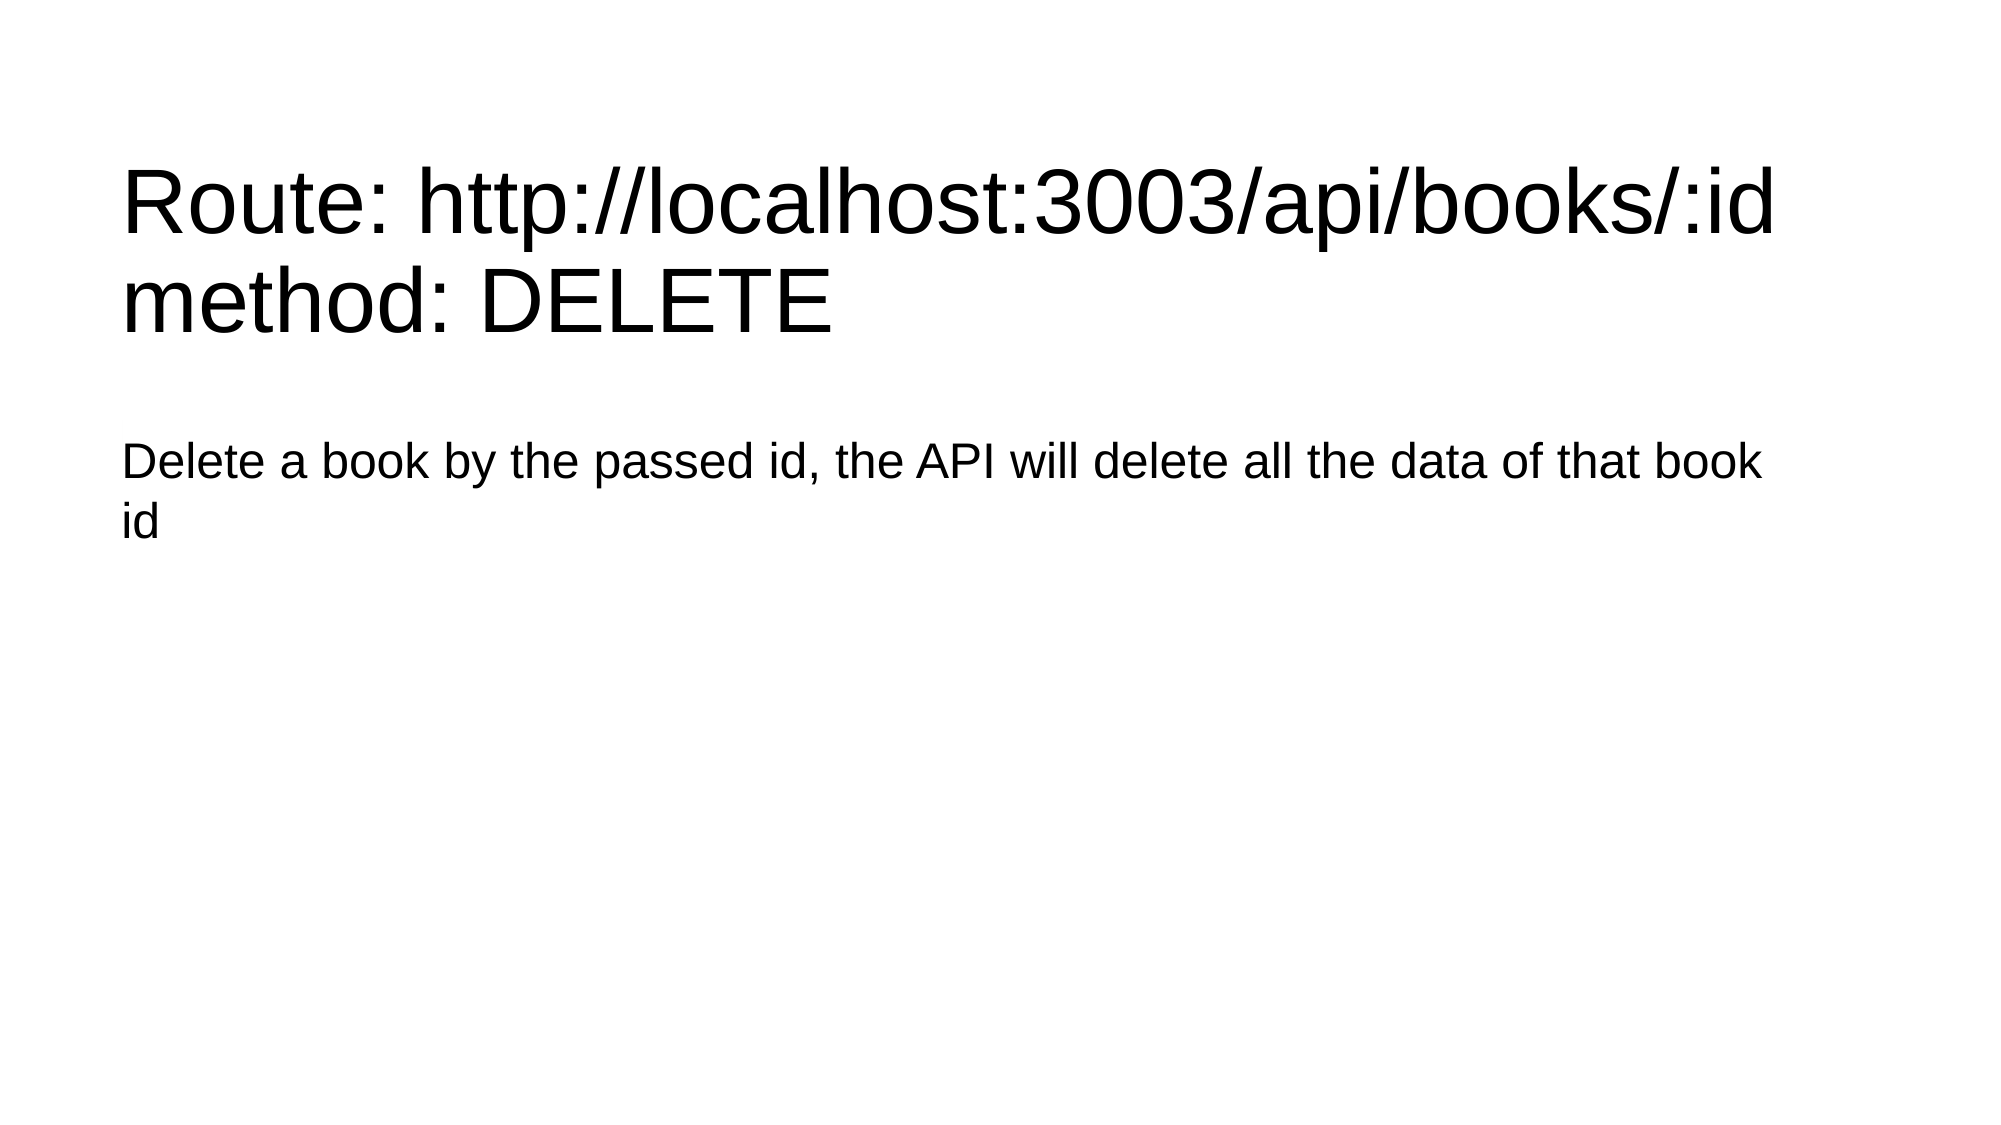

# Route: http://localhost:3003/api/books/:id method: DELETE

Delete a book by the passed id, the API will delete all the data of that book id